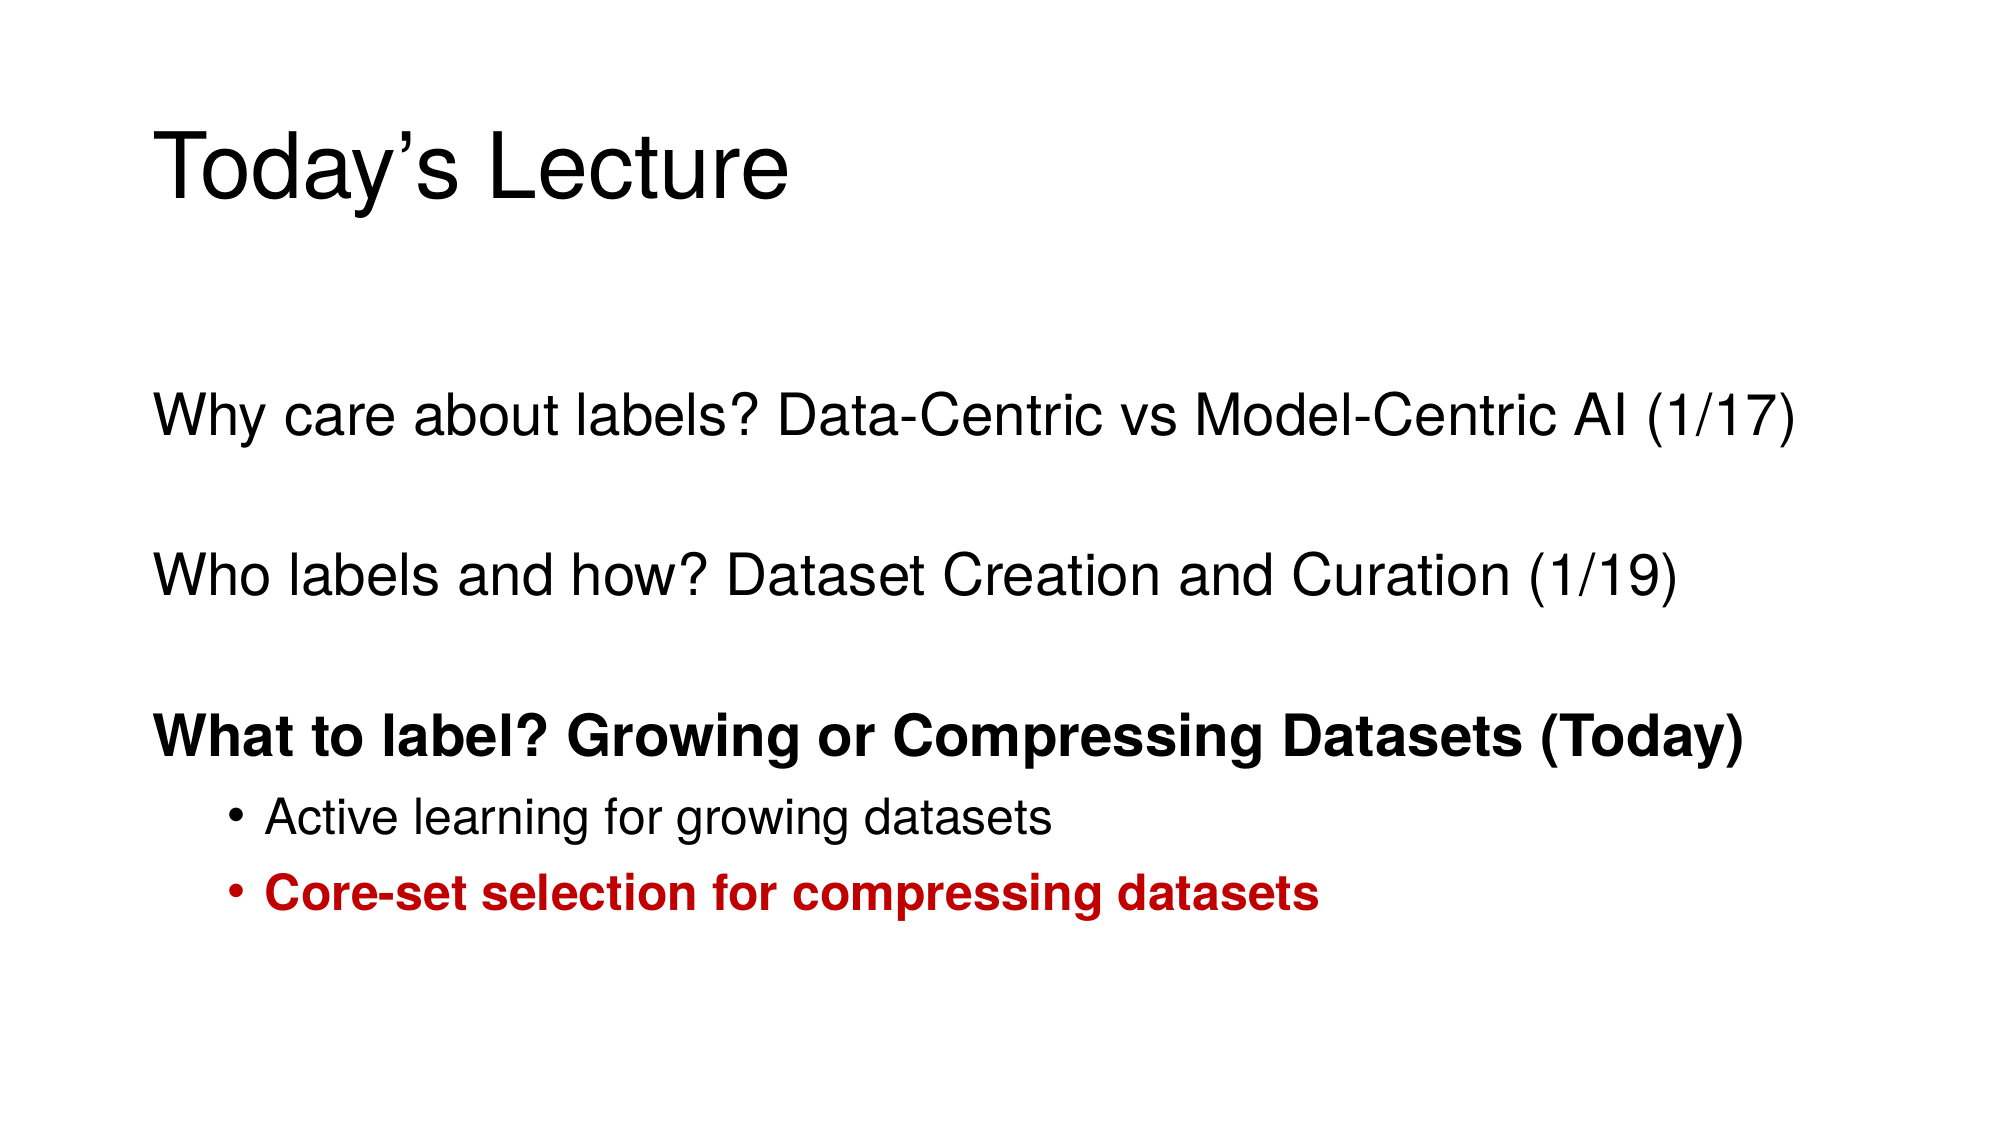

# Today’s Lecture
Why care about labels? Data-Centric vs Model-Centric AI (1/17)
Who labels and how? Dataset Creation and Curation (1/19)
What to label? Growing or Compressing Datasets (Today)
Active learning for growing datasets
Core-set selection for compressing datasets